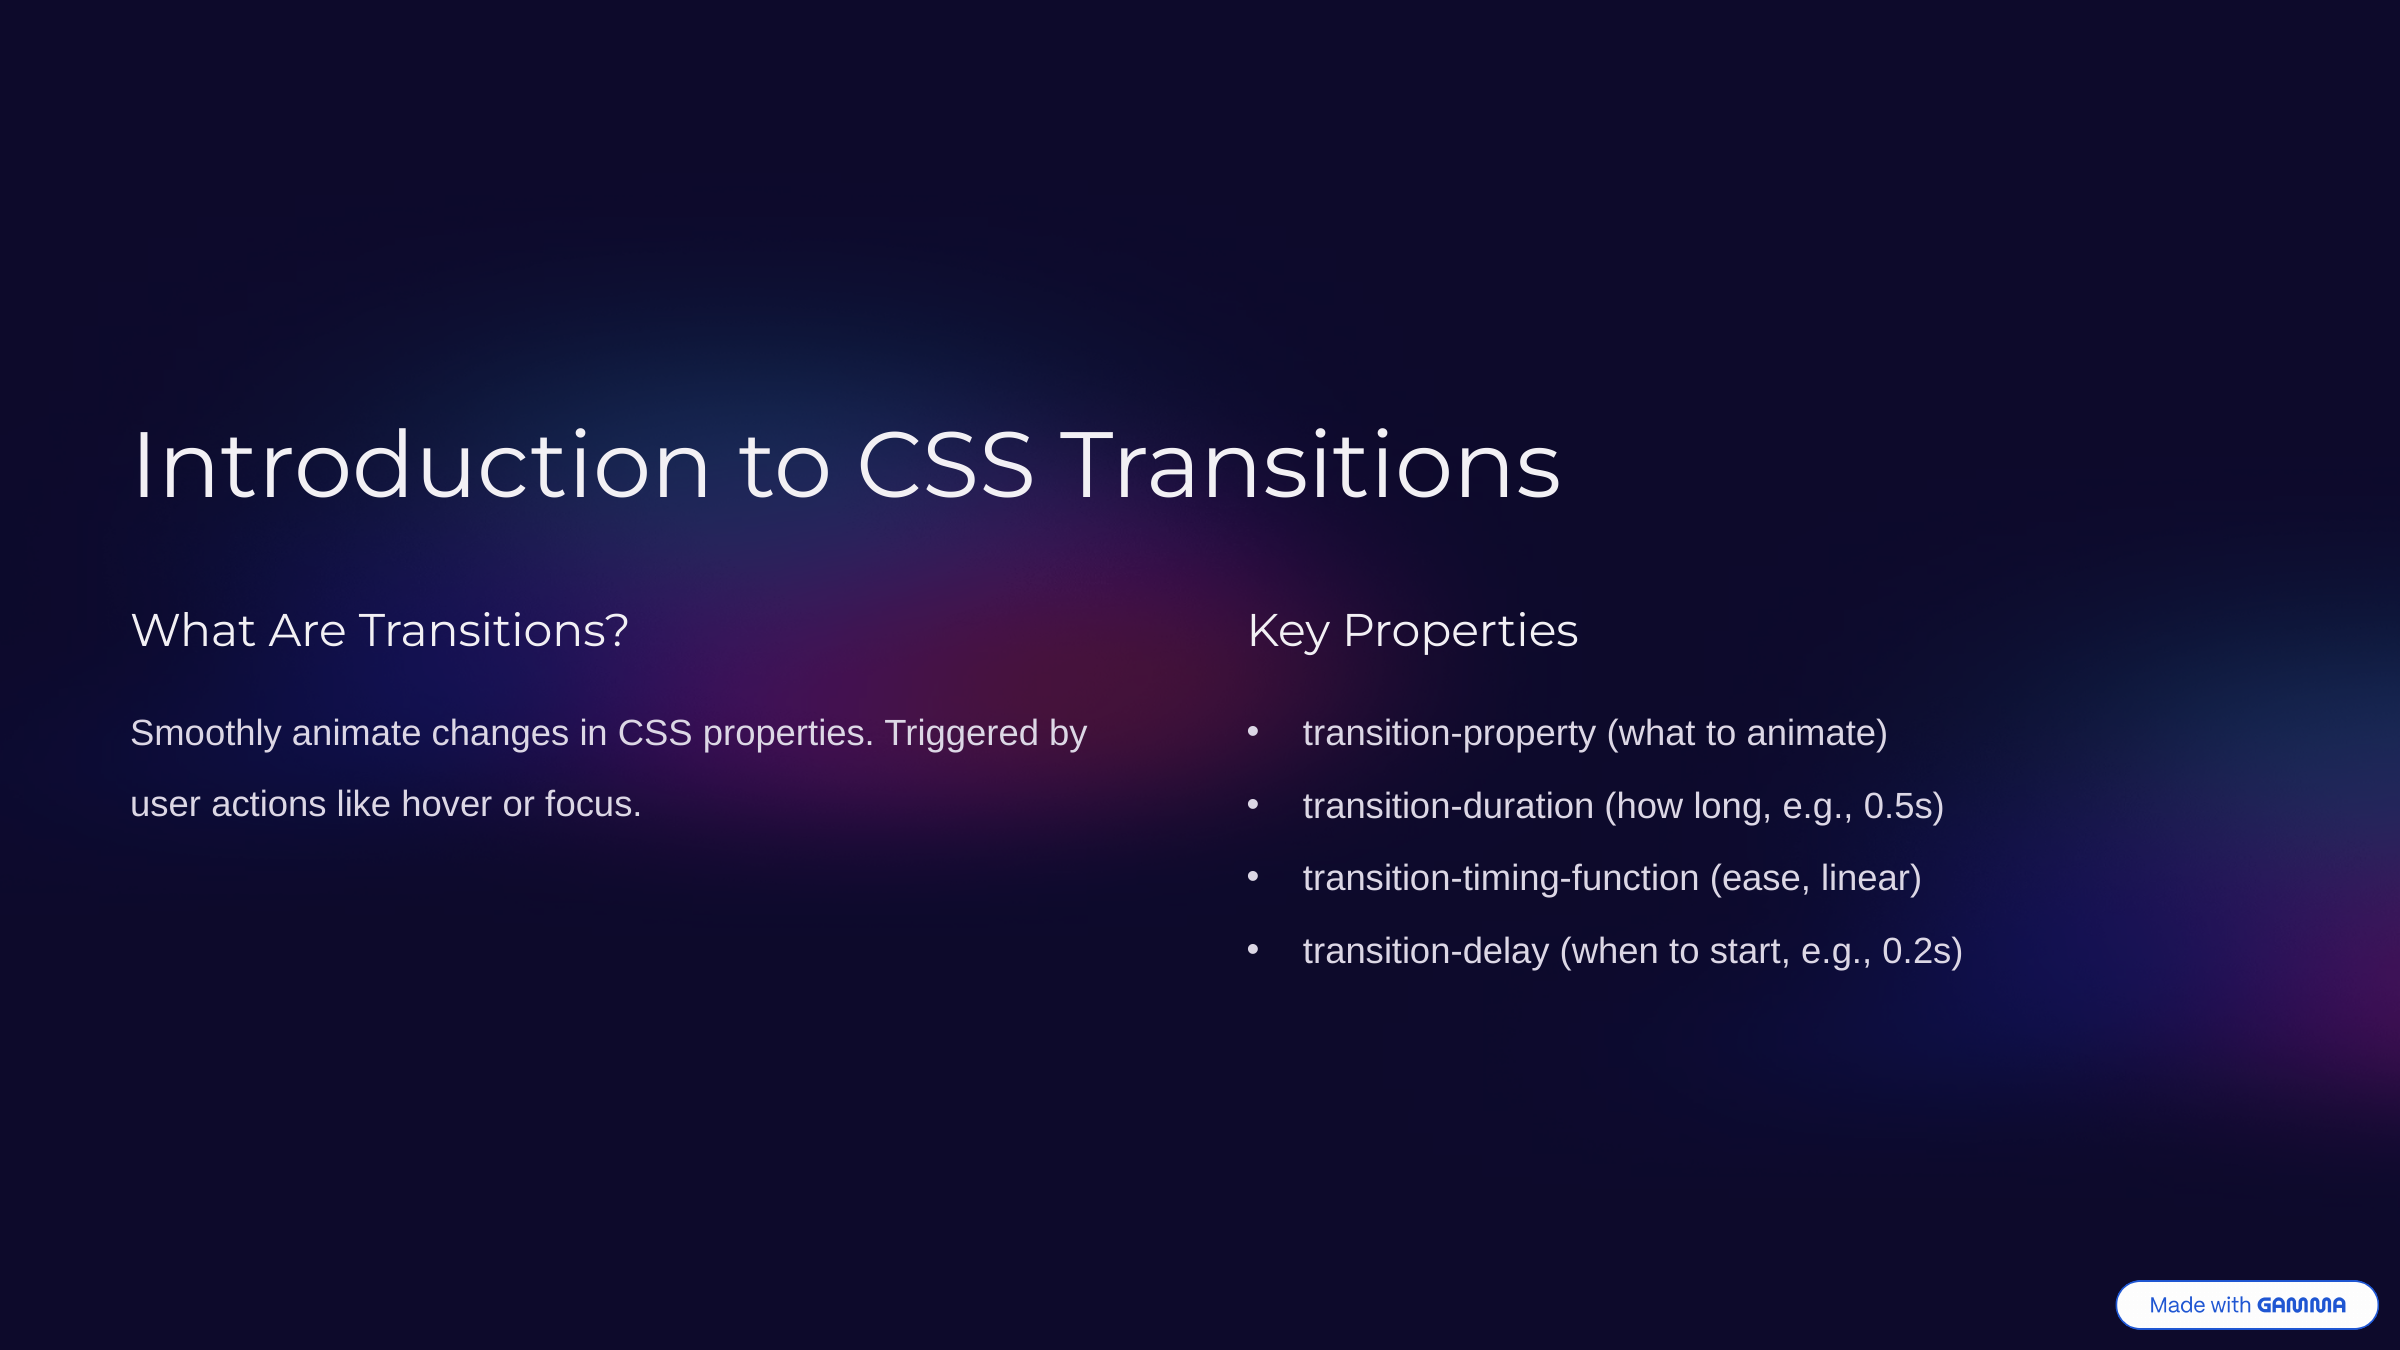

Introduction to CSS Transitions
What Are Transitions?
Key Properties
Smoothly animate changes in CSS properties. Triggered by user actions like hover or focus.
transition-property (what to animate)
transition-duration (how long, e.g., 0.5s)
transition-timing-function (ease, linear)
transition-delay (when to start, e.g., 0.2s)